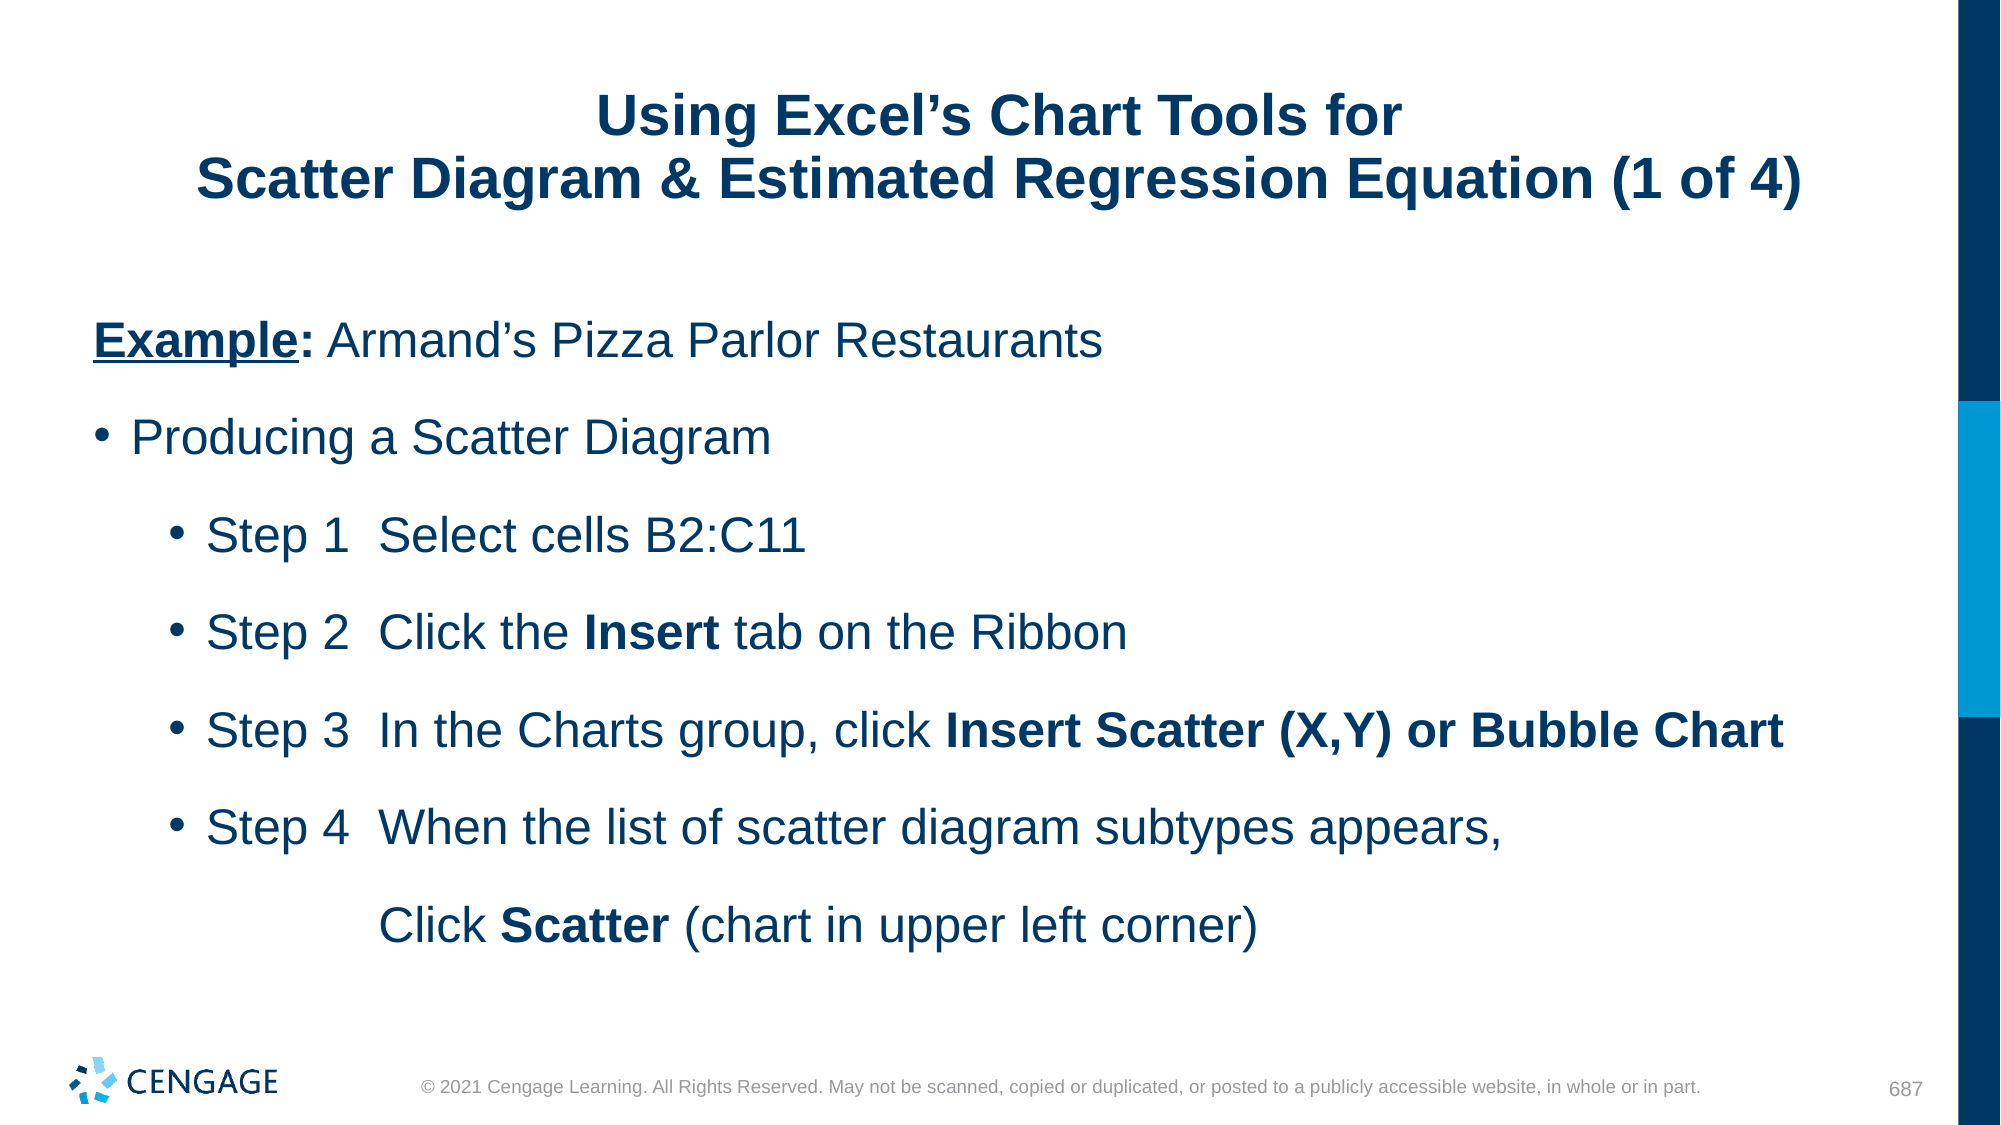

# Using Excel’s Chart Tools for Scatter Diagram & Estimated Regression Equation (1 of 4)
Example: Armand’s Pizza Parlor Restaurants
Producing a Scatter Diagram
Step 1  Select cells B2:C11
Step 2  Click the Insert tab on the Ribbon
Step 3  In the Charts group, click Insert Scatter (X,Y) or Bubble Chart
Step 4  When the list of scatter diagram subtypes appears,
Click Scatter (chart in upper left corner)